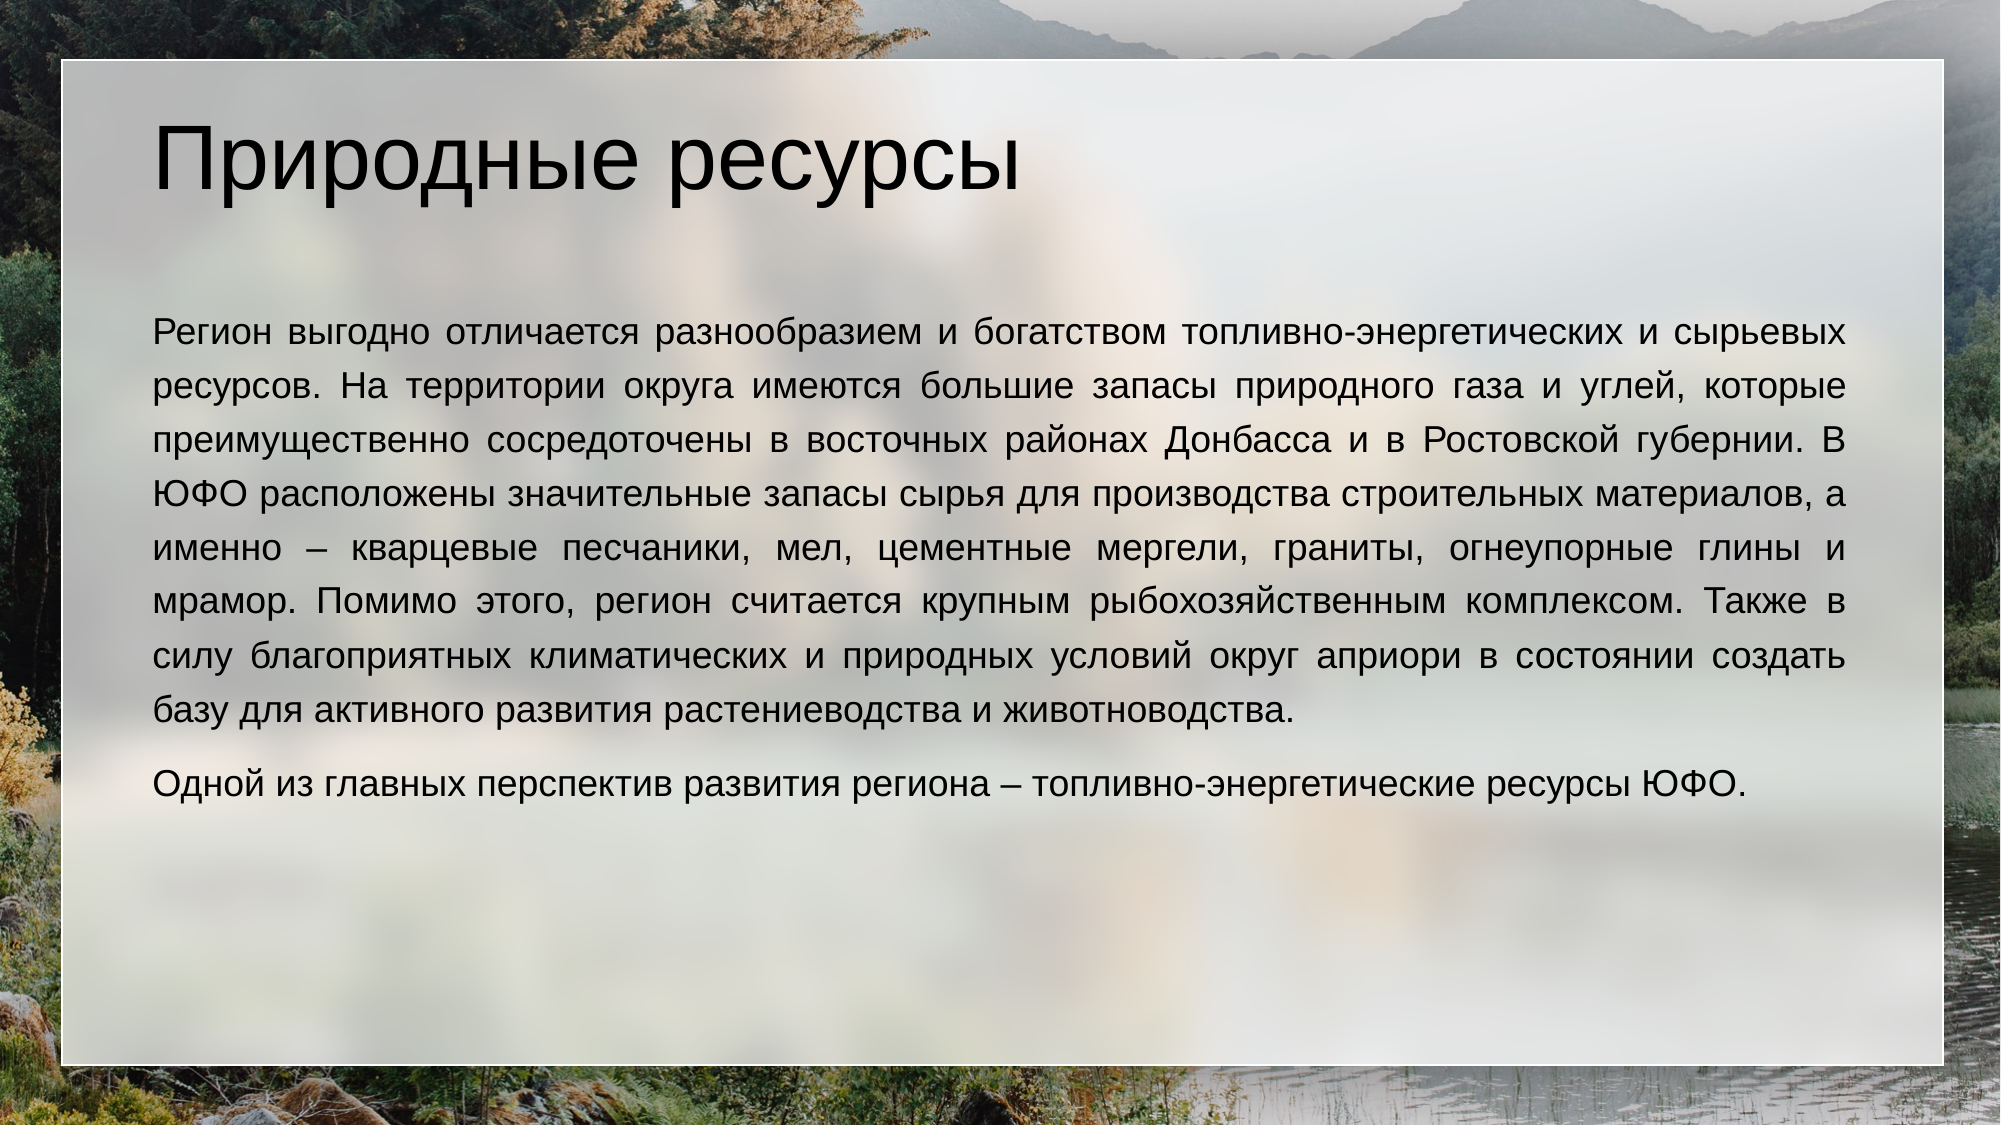

# Природные ресурсы
Регион выгодно отличается разнообразием и богатством топливно-энергетических и сырьевых ресурсов. На территории округа имеются большие запасы природного газа и углей, которые преимущественно сосредоточены в восточных районах Донбасса и в Ростовской губернии. В ЮФО расположены значительные запасы сырья для производства строительных материалов, а именно – кварцевые песчаники, мел, цементные мергели, граниты, огнеупорные глины и мрамор. Помимо этого, регион считается крупным рыбохозяйственным комплексом. Также в силу благоприятных климатических и природных условий округ априори в состоянии создать базу для активного развития растениеводства и животноводства.
Одной из главных перспектив развития региона – топливно-энергетические ресурсы ЮФО.